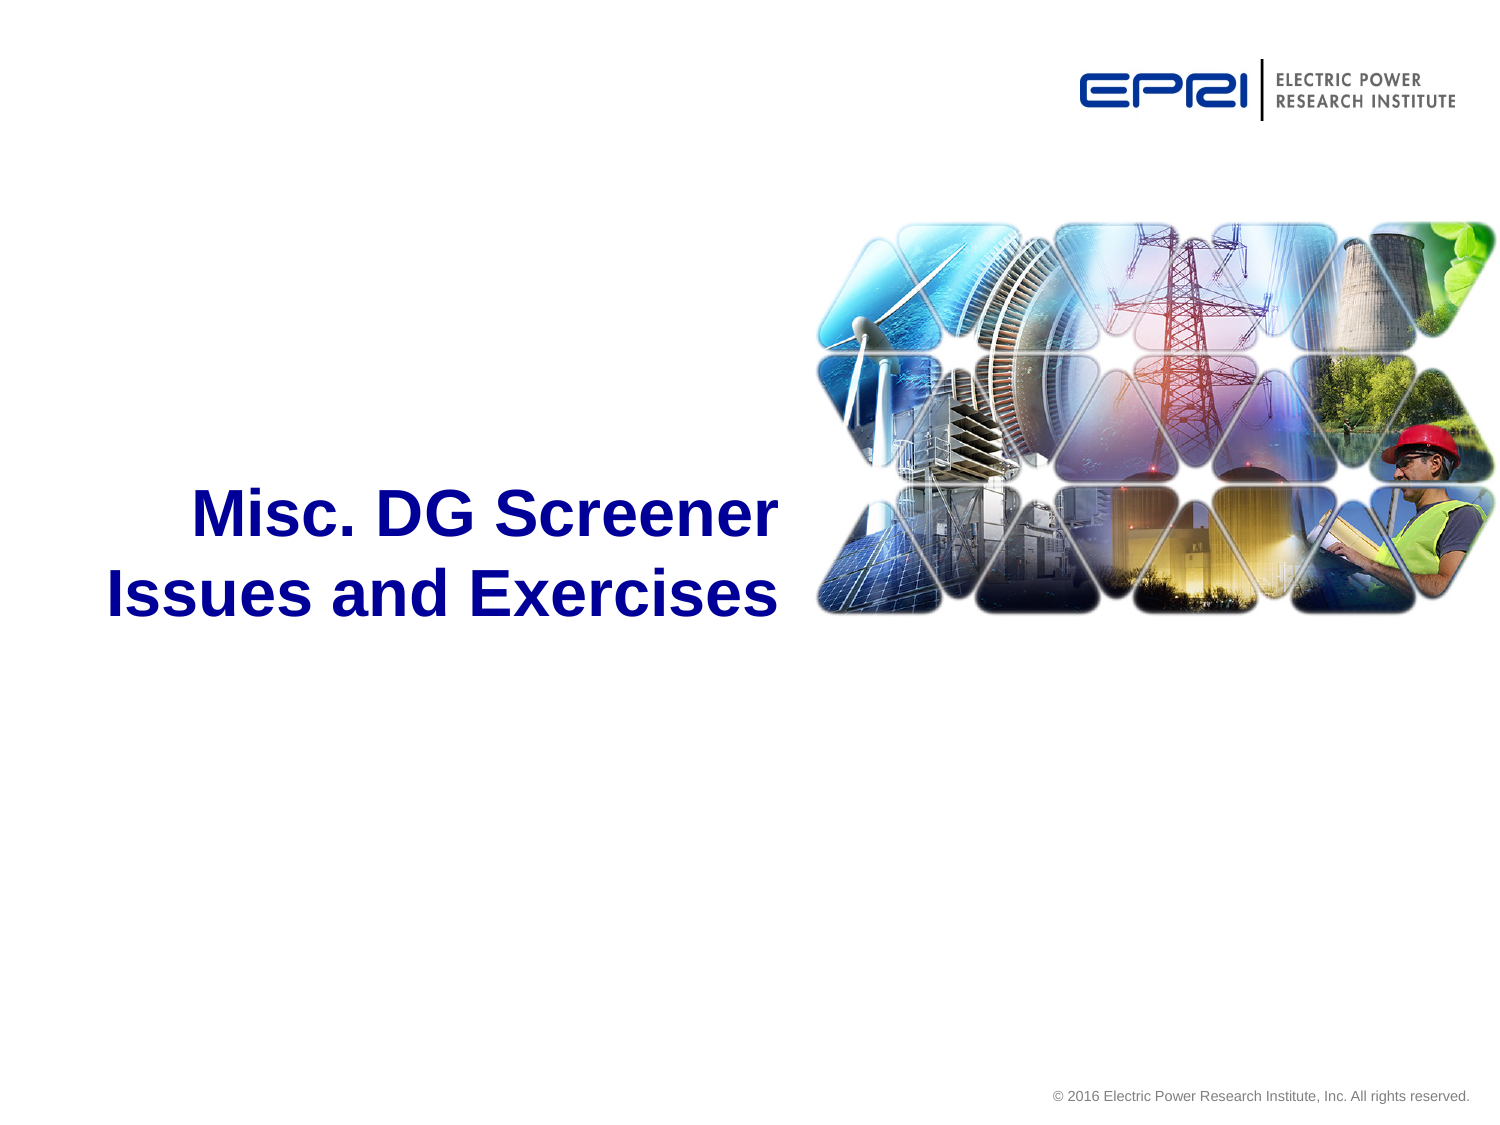

# Misc. DG Screener Issues and Exercises